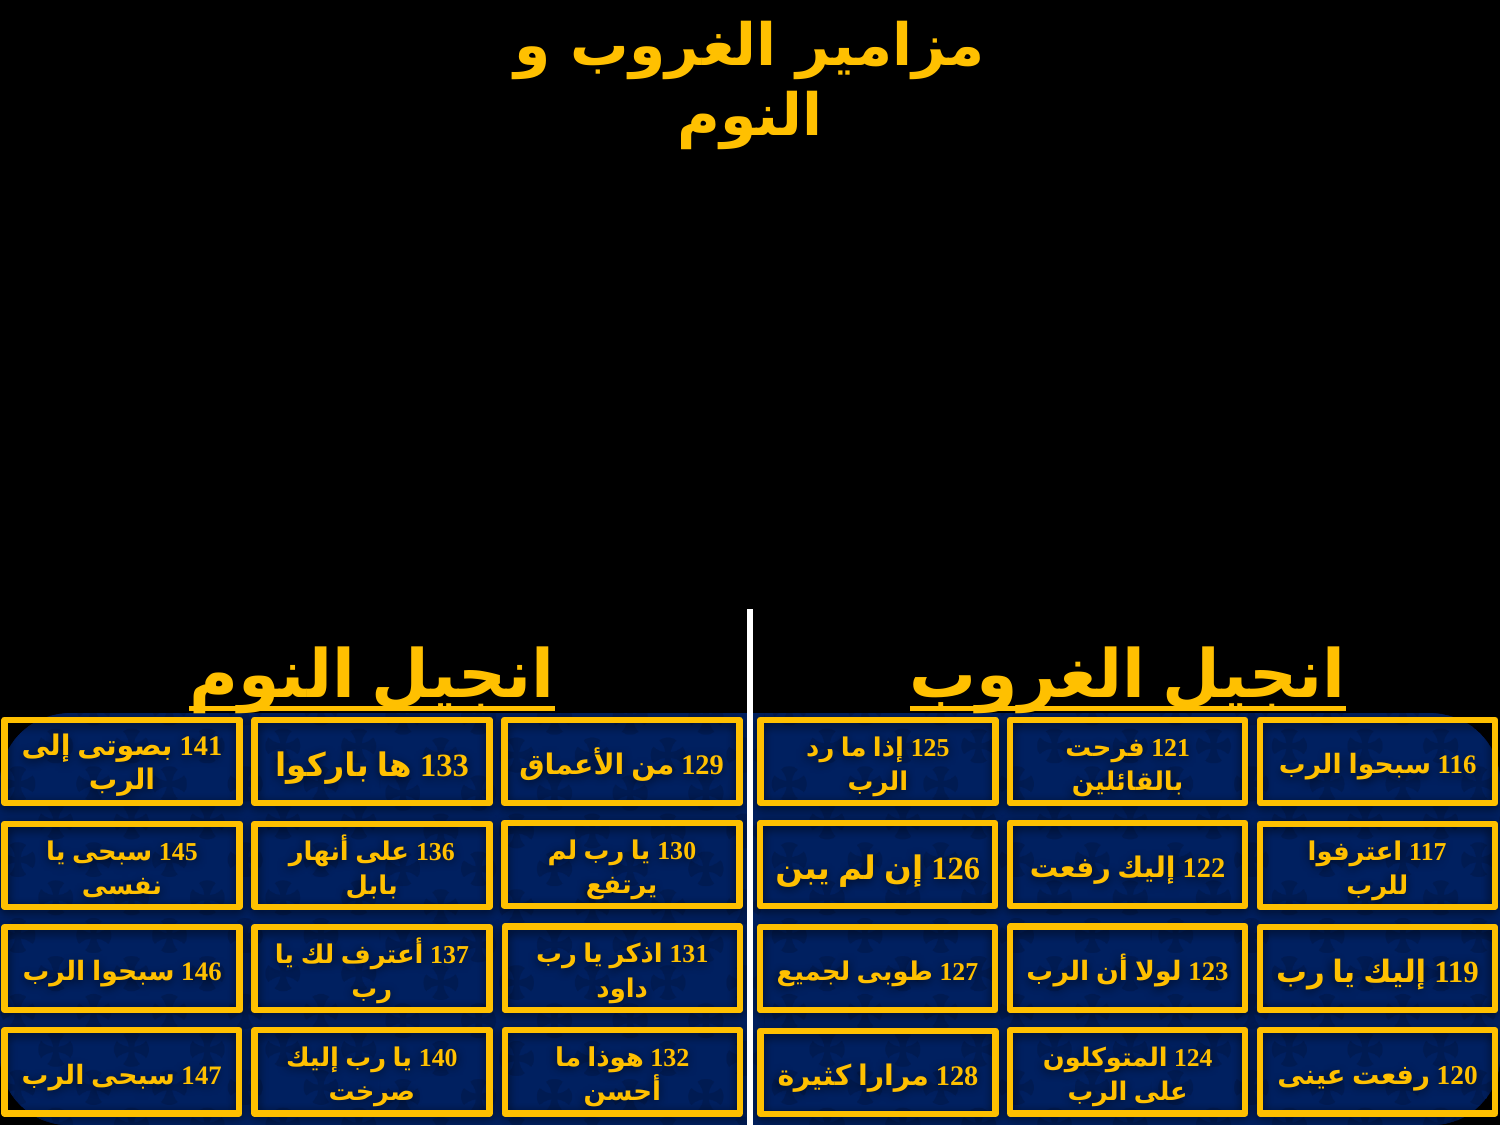

# مزامير الغروب و النوم
انجيل النوم
انجيل الغروب
141 بصوتى إلى الرب
133 ها باركوا
129 من الأعماق
125 إذا ما رد الرب
121 فرحت بالقائلين
116 سبحوا الرب
130 يا رب لم يرتفع
122 إليك رفعت
126 إن لم يبن
145 سبحى يا نفسى
136 على أنهار بابل
117 اعترفوا للرب
131 اذكر يا رب داود
123 لولا أن الرب
127 طوبى لجميع
146 سبحوا الرب
137 أعترف لك يا رب
119 إليك يا رب
147 سبحى الرب
140 يا رب إليك صرخت
132 هوذا ما أحسن
124 المتوكلون على الرب
120 رفعت عينى
128 مرارا كثيرة